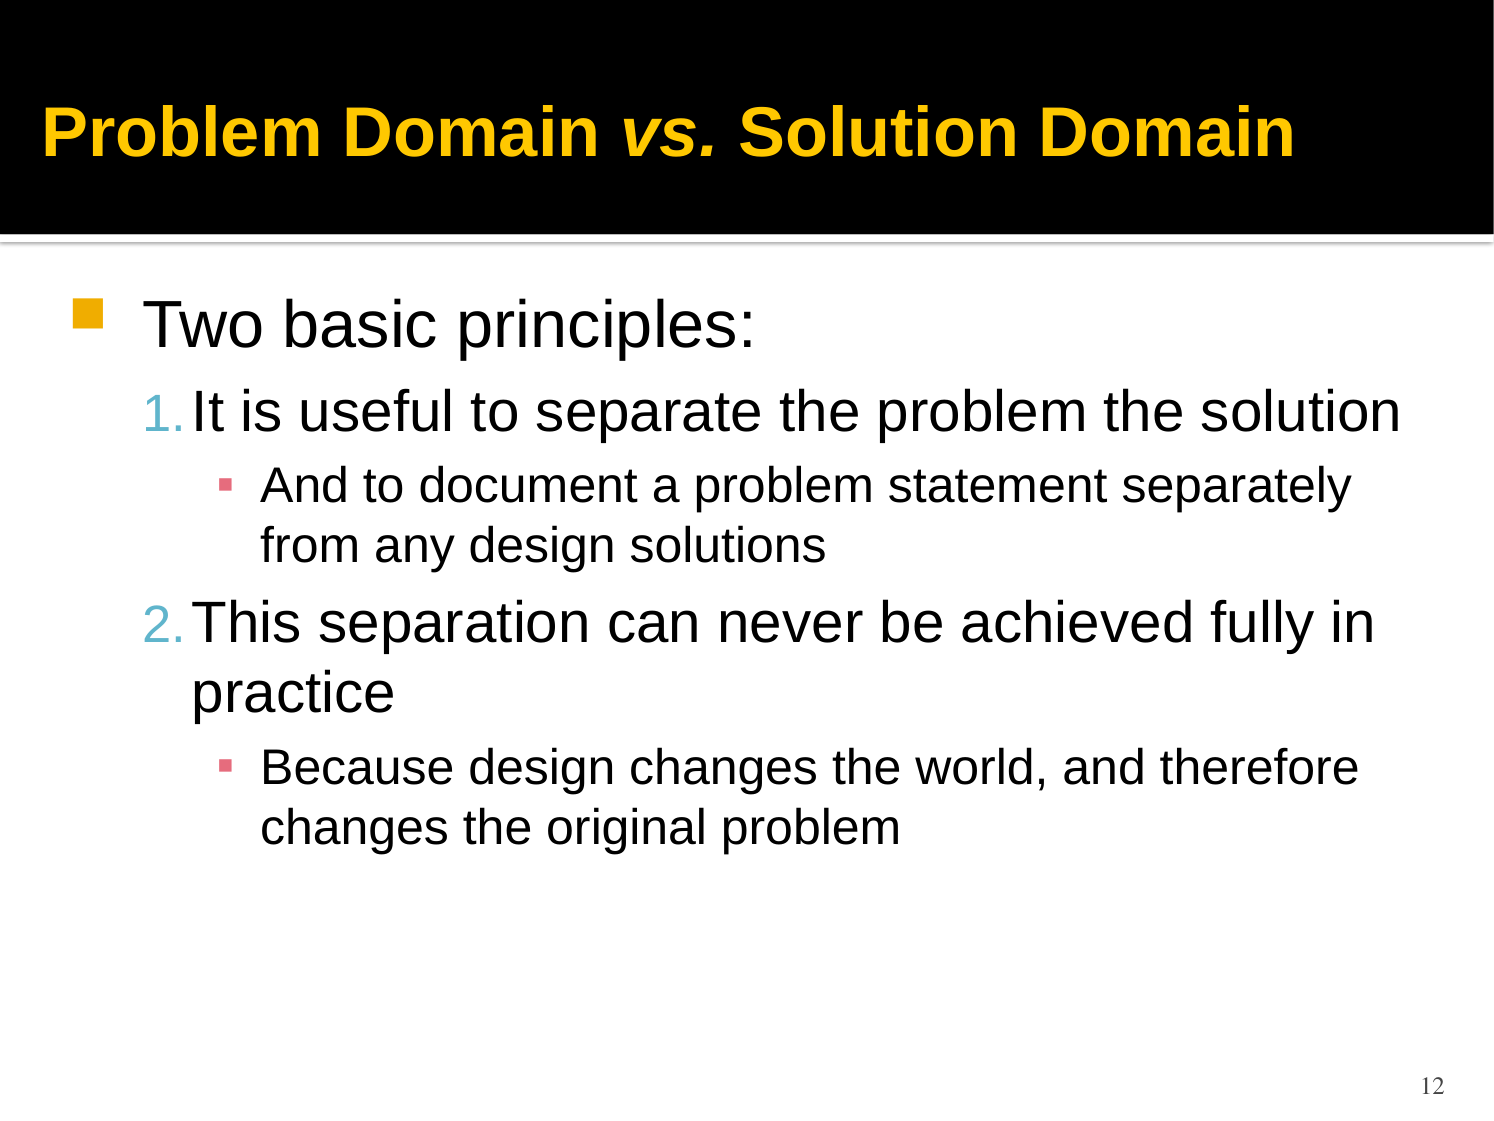

# Problem Domain vs. Solution Domain
Two basic principles:
It is useful to separate the problem the solution
And to document a problem statement separately from any design solutions
This separation can never be achieved fully in practice
Because design changes the world, and therefore changes the original problem
12